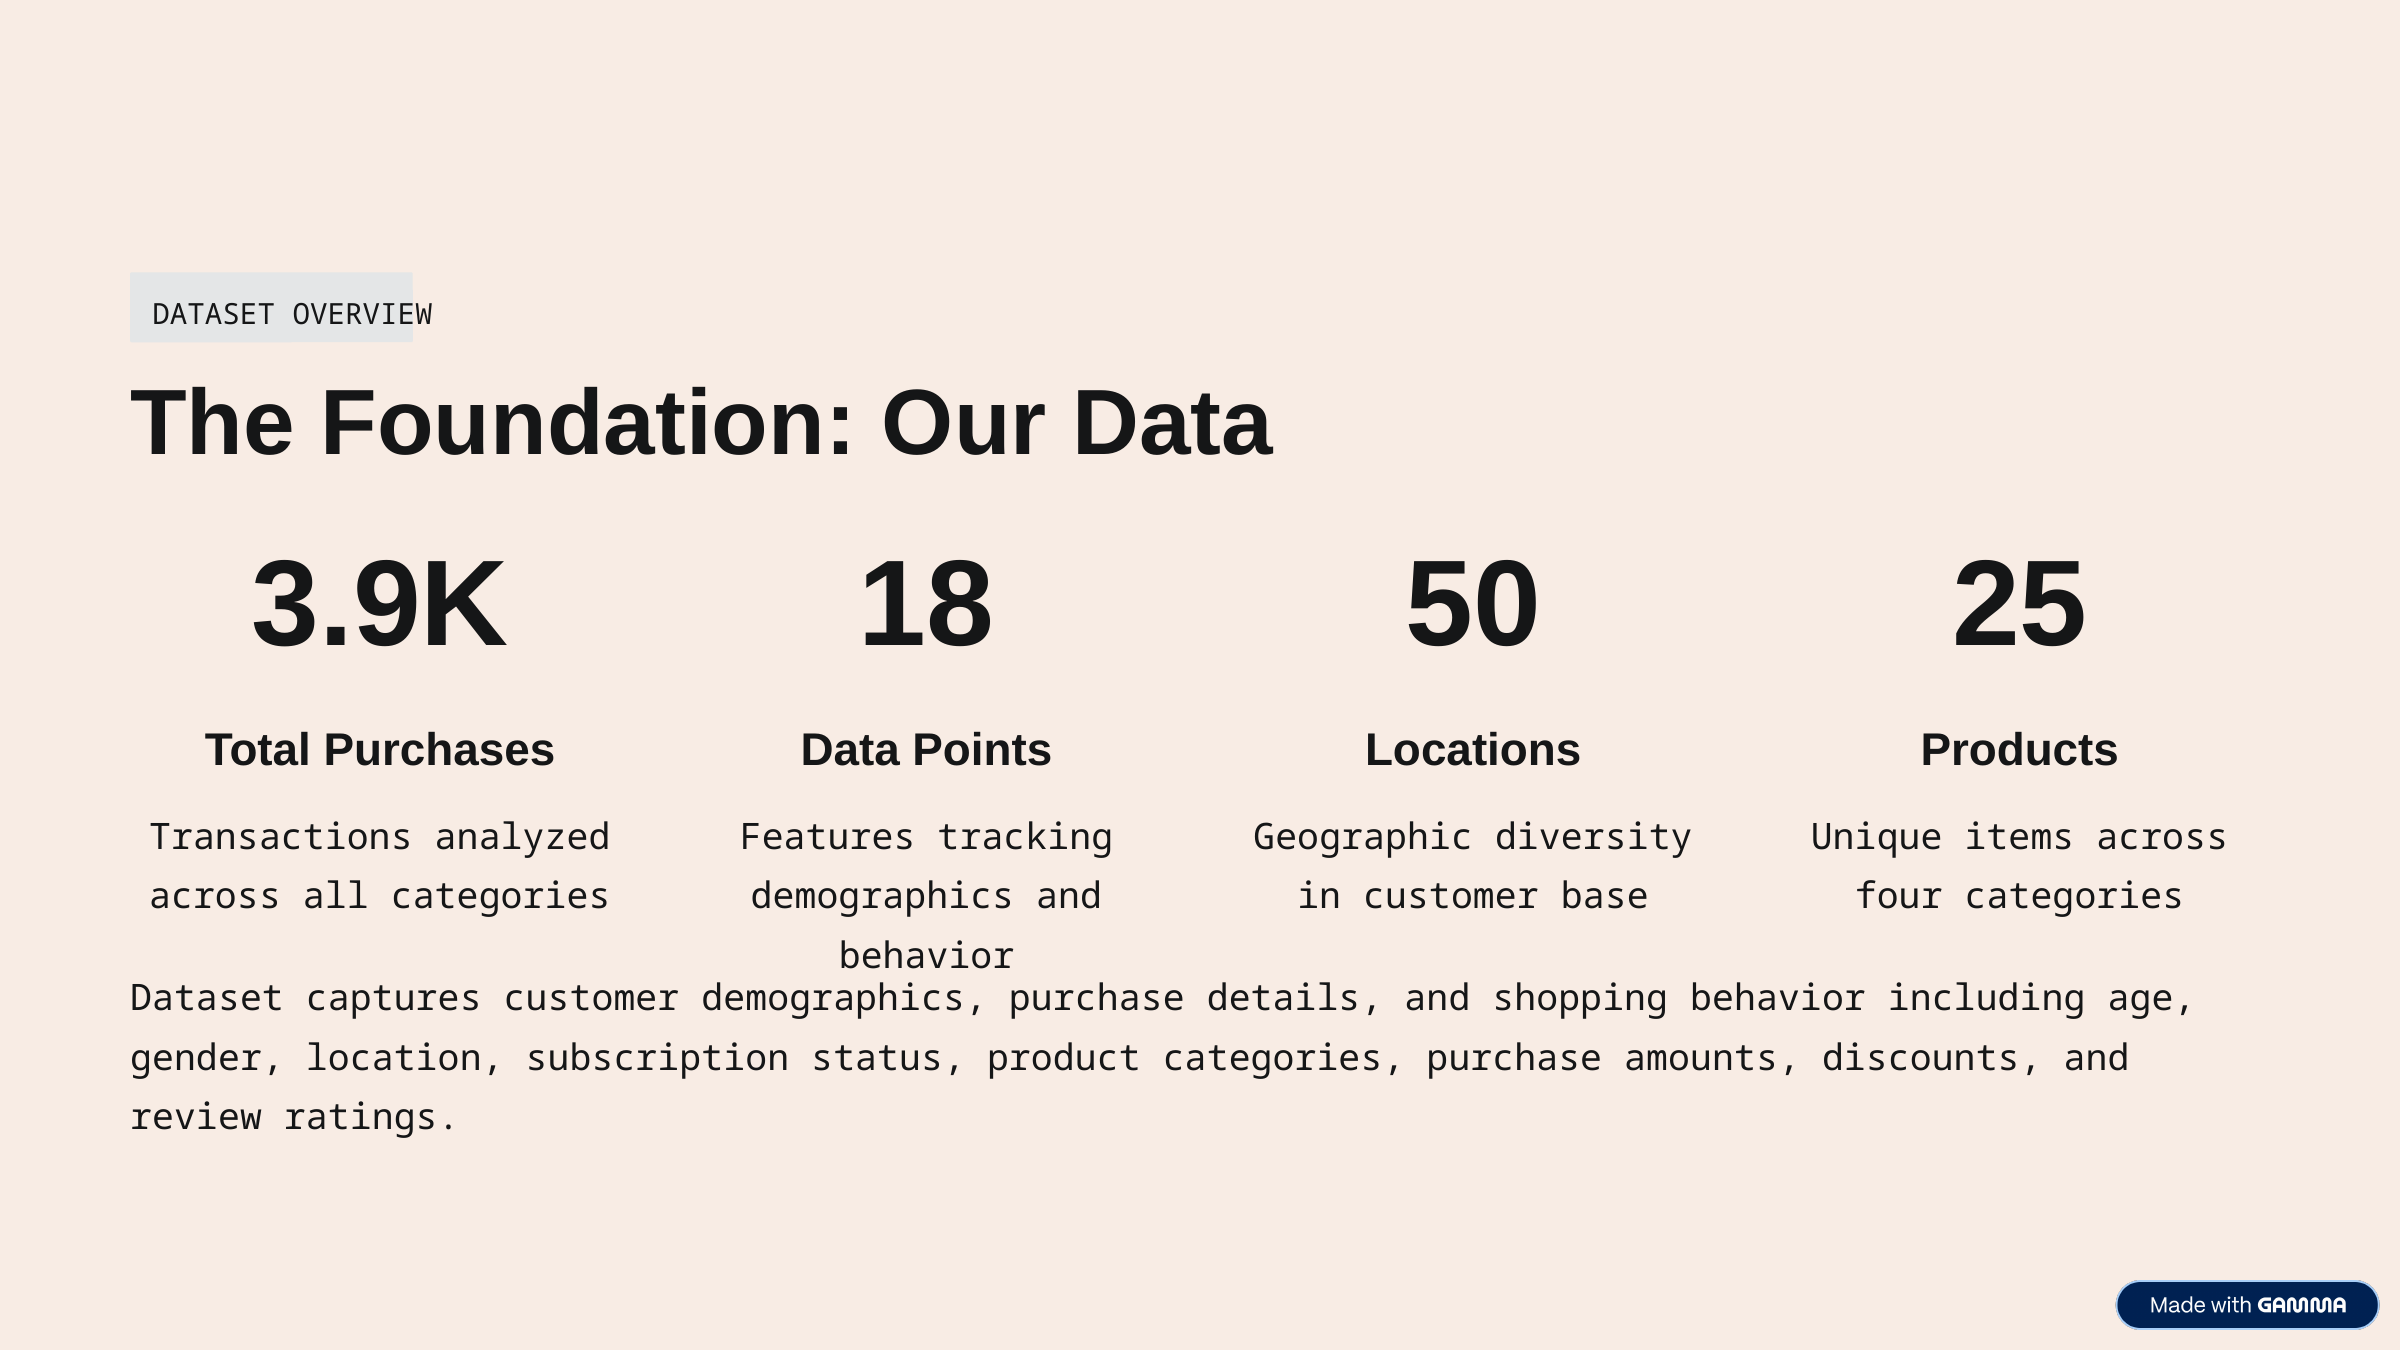

DATASET OVERVIEW
The Foundation: Our Data
3.9K
18
50
25
Total Purchases
Data Points
Locations
Products
Transactions analyzed across all categories
Features tracking demographics and behavior
Geographic diversity in customer base
Unique items across four categories
Dataset captures customer demographics, purchase details, and shopping behavior including age, gender, location, subscription status, product categories, purchase amounts, discounts, and review ratings.